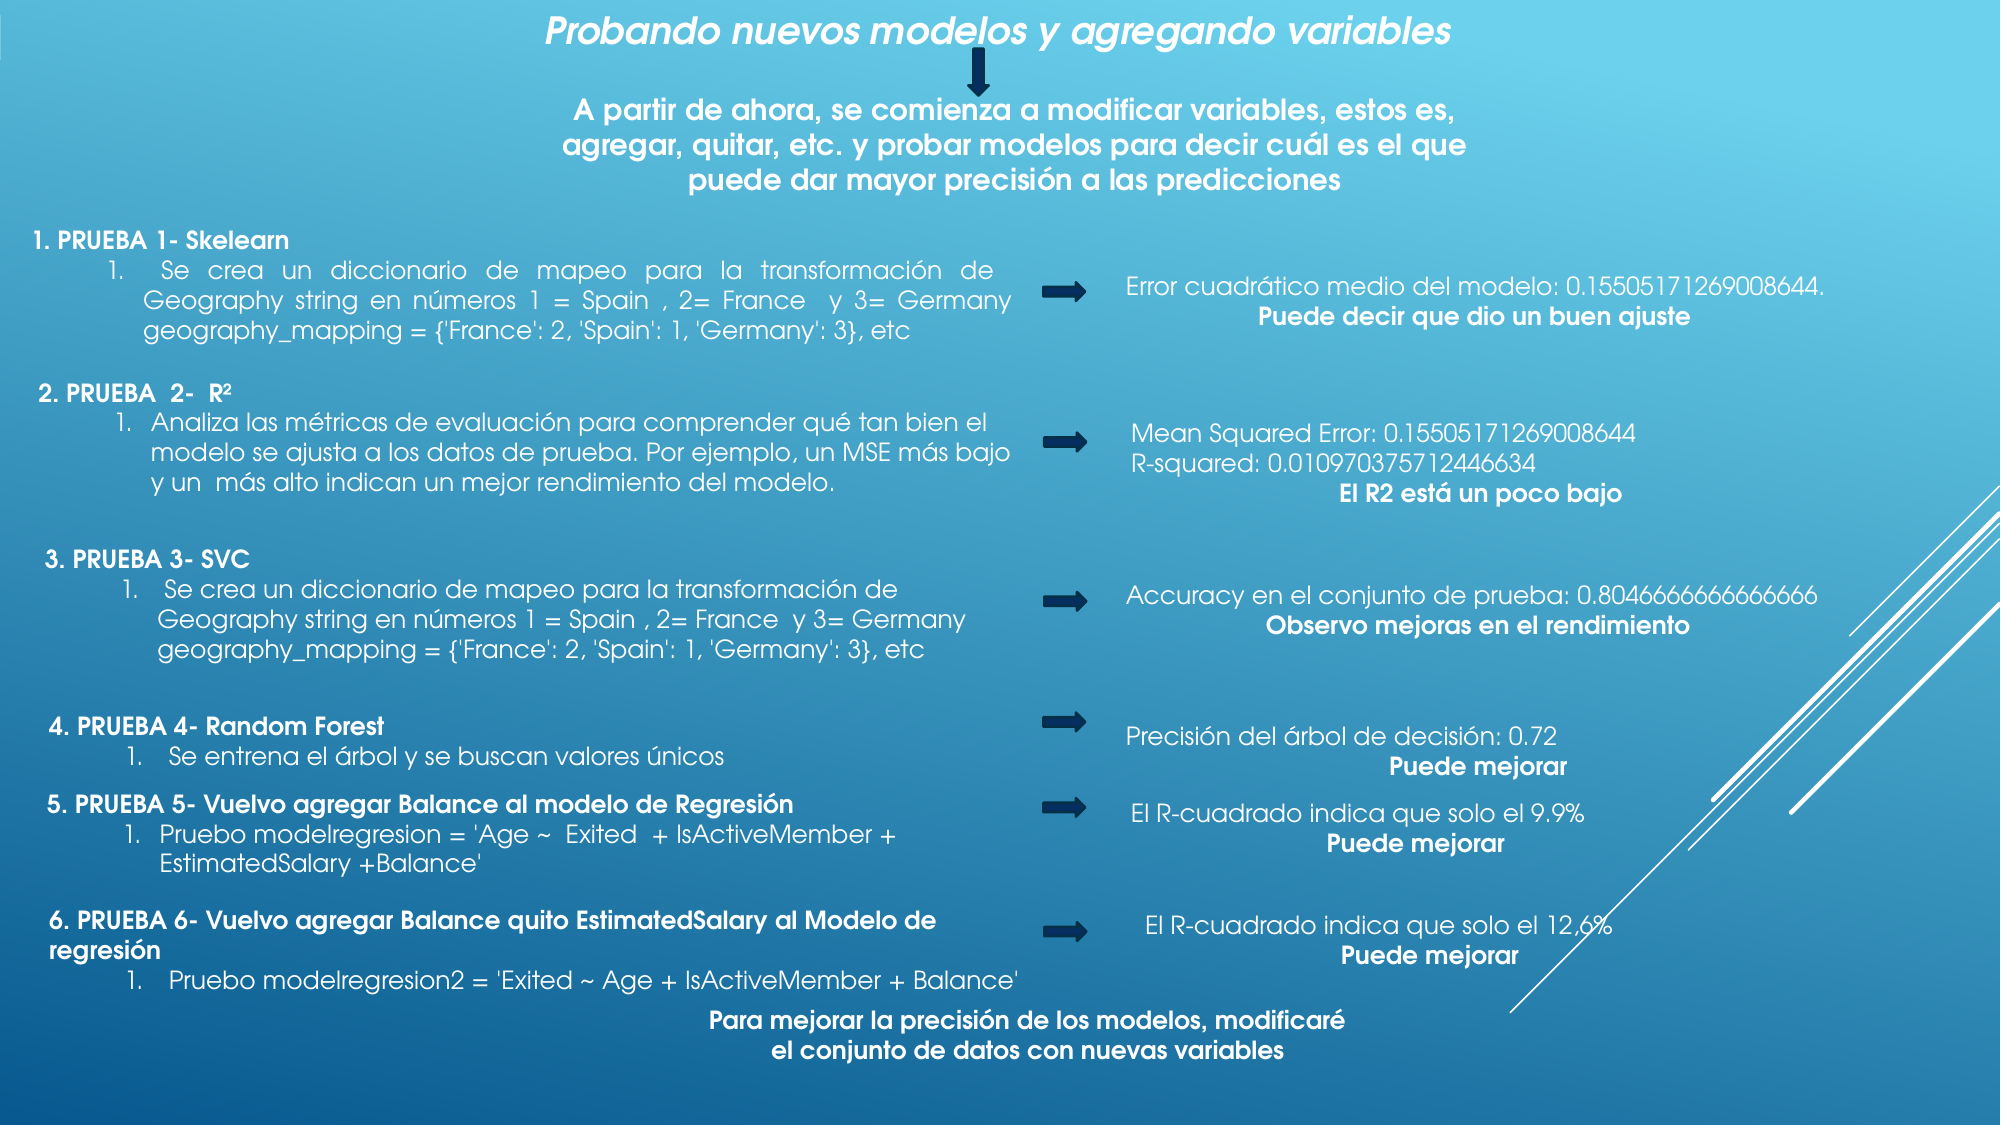

Probando nuevos modelos y agregando variables

A partir de ahora, se comienza a modificar variables, estos es, agregar, quitar, etc. y probar modelos para decir cuál es el que puede dar mayor precisión a las predicciones
1. PRUEBA 1- Skelearn
 Se crea un diccionario de mapeo para la transformación de  Geography string en números 1 = Spain , 2= France  y 3= Germany geography_mapping = {'France': 2, 'Spain': 1, 'Germany': 3}, etc

Error cuadrático medio del modelo: 0.15505171269008644.
Puede decir que dio un buen ajuste

2. PRUEBA  2-  R²
Analiza las métricas de evaluación para comprender qué tan bien el modelo se ajusta a los datos de prueba. Por ejemplo, un MSE más bajo y un  más alto indican un mejor rendimiento del modelo.
Mean Squared Error: 0.15505171269008644
R-squared: 0.010970375712446634
El R2 está un poco bajo

3. PRUEBA 3- SVC
 Se crea un diccionario de mapeo para la transformación de  Geography string en números 1 = Spain , 2= France  y 3= Germany geography_mapping = {'France': 2, 'Spain': 1, 'Germany': 3}, etc

Accuracy en el conjunto de prueba: 0.8046666666666666
Observo mejoras en el rendimiento

4. PRUEBA 4- Random Forest
 Se entrena el árbol y se buscan valores únicos

Precisión del árbol de decisión: 0.72
Puede mejorar

5. PRUEBA 5- Vuelvo agregar Balance al modelo de Regresión
Pruebo modelregresion = 'Age ~  Exited  + IsActiveMember + EstimatedSalary +Balance'
El R-cuadrado indica que solo el 9.9%
Puede mejorar

6. PRUEBA 6- Vuelvo agregar Balance quito EstimatedSalary al Modelo de regresión
 Pruebo modelregresion2 = 'Exited ~ Age + IsActiveMember + Balance'
El R-cuadrado indica que solo el 12,6%
Puede mejorar

Para mejorar la precisión de los modelos, modificaré el conjunto de datos con nuevas variables